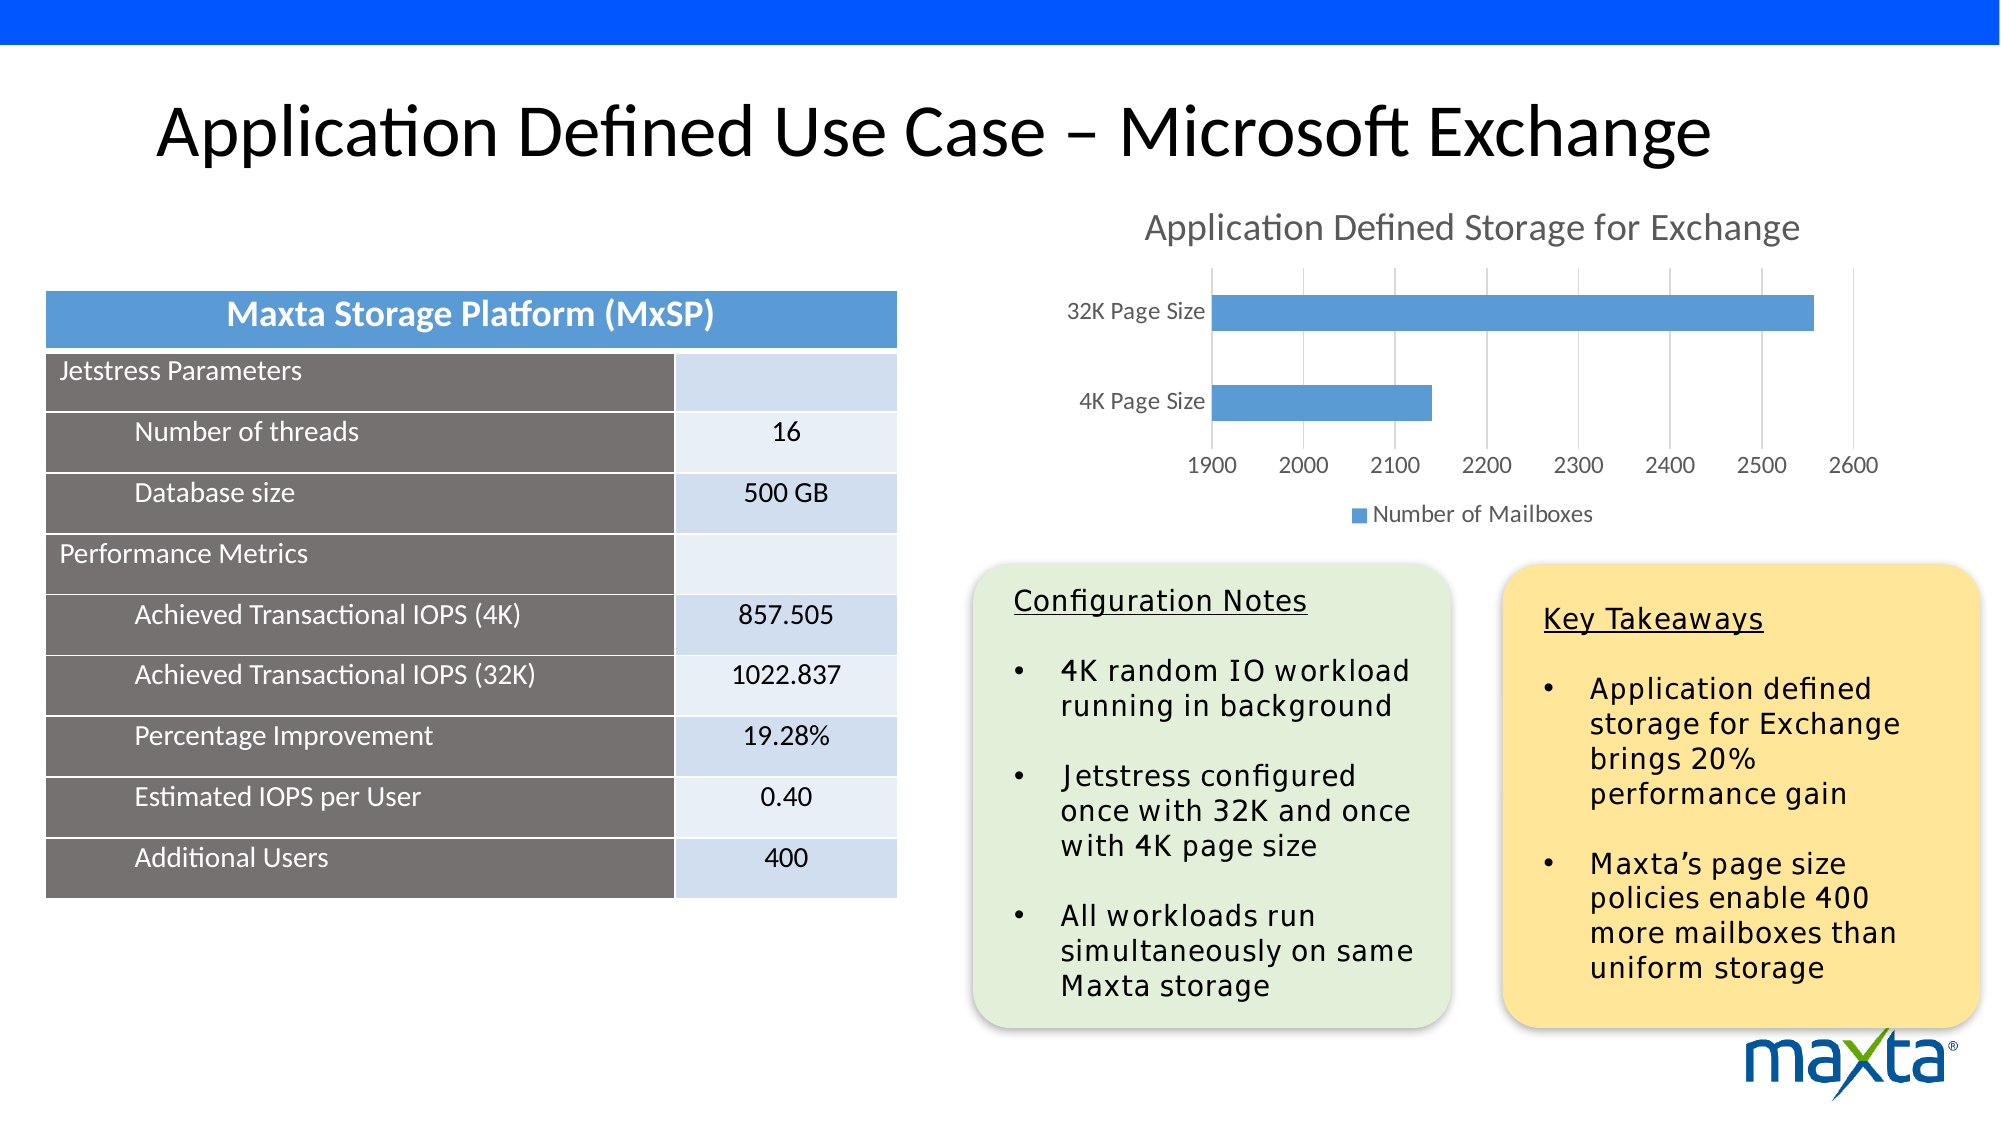

# Application Defined Use Case – Microsoft Exchange

### Chart: Application Defined Storage for Exchange

| Category | Number of Mailboxes |
|---|---|
| 4K Page Size | 2140.0 |
| 32K Page Size | 2557.0 |
| Maxta Storage Platform (MxSP) |  |
| --- | --- |
| Jetstress Parameters |  |
| Number of threads | 16 |
| Database size | 500 GB |
| Performance Metrics |  |
| Achieved Transactional IOPS (4K) | 857.505 |
| Achieved Transactional IOPS (32K) | 1022.837 |
| Percentage Improvement | 19.28% |
| Estimated IOPS per User | 0.40 |
| Additional Users | 400 |
Configuration Notes

4K random IO workload running in background

Jetstress configured once with 32K and once with 4K page size

All workloads run simultaneously on same Maxta storage
Key Takeaways

Application defined storage for Exchange brings 20% performance gain

Maxta’s page size policies enable 400 more mailboxes than uniform storage